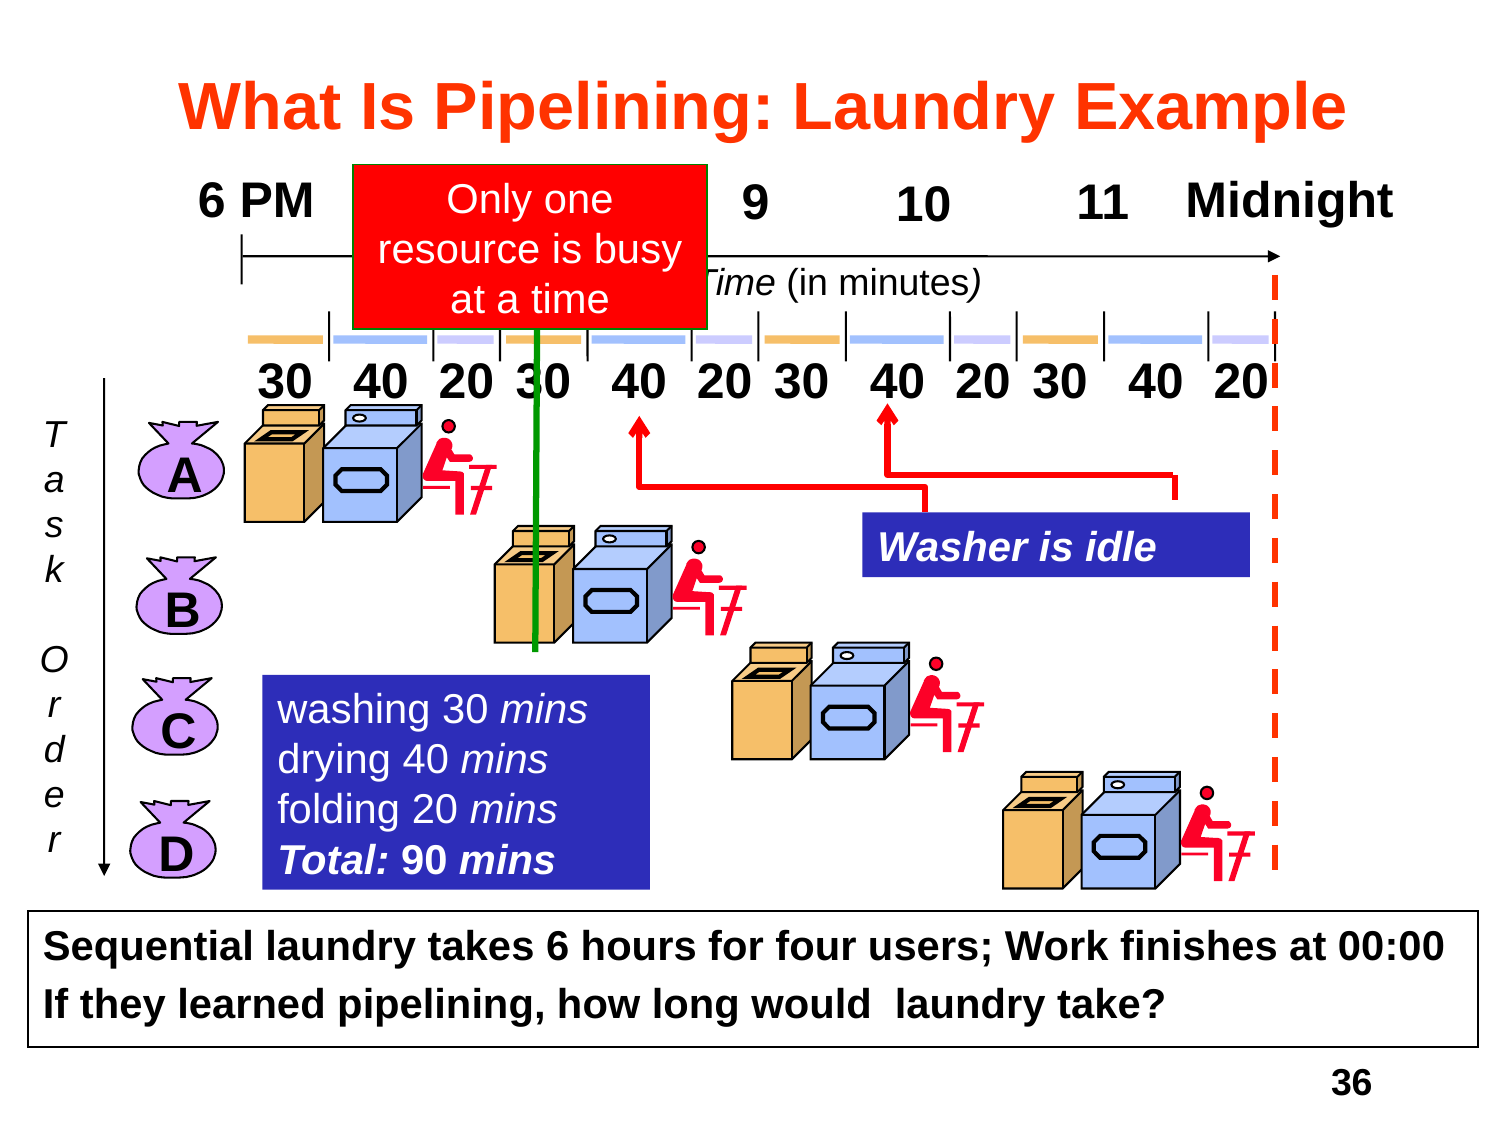

# What Is Pipelining: Laundry Example
6 PM
Midnight
7
8
9
11
Only one resource is busy at a time
10

Time (in minutes)

D

C

B

A
30
40
20
30
40
20
30
40
20
30
40
20

T
a
s
k

O
r
d
e
r
Washer is idle
washing 30 mins
drying 40 mins
folding 20 mins
Total: 90 mins
Sequential laundry takes 6 hours for four users; Work finishes at 00:00
If they learned pipelining, how long would  laundry take?
36